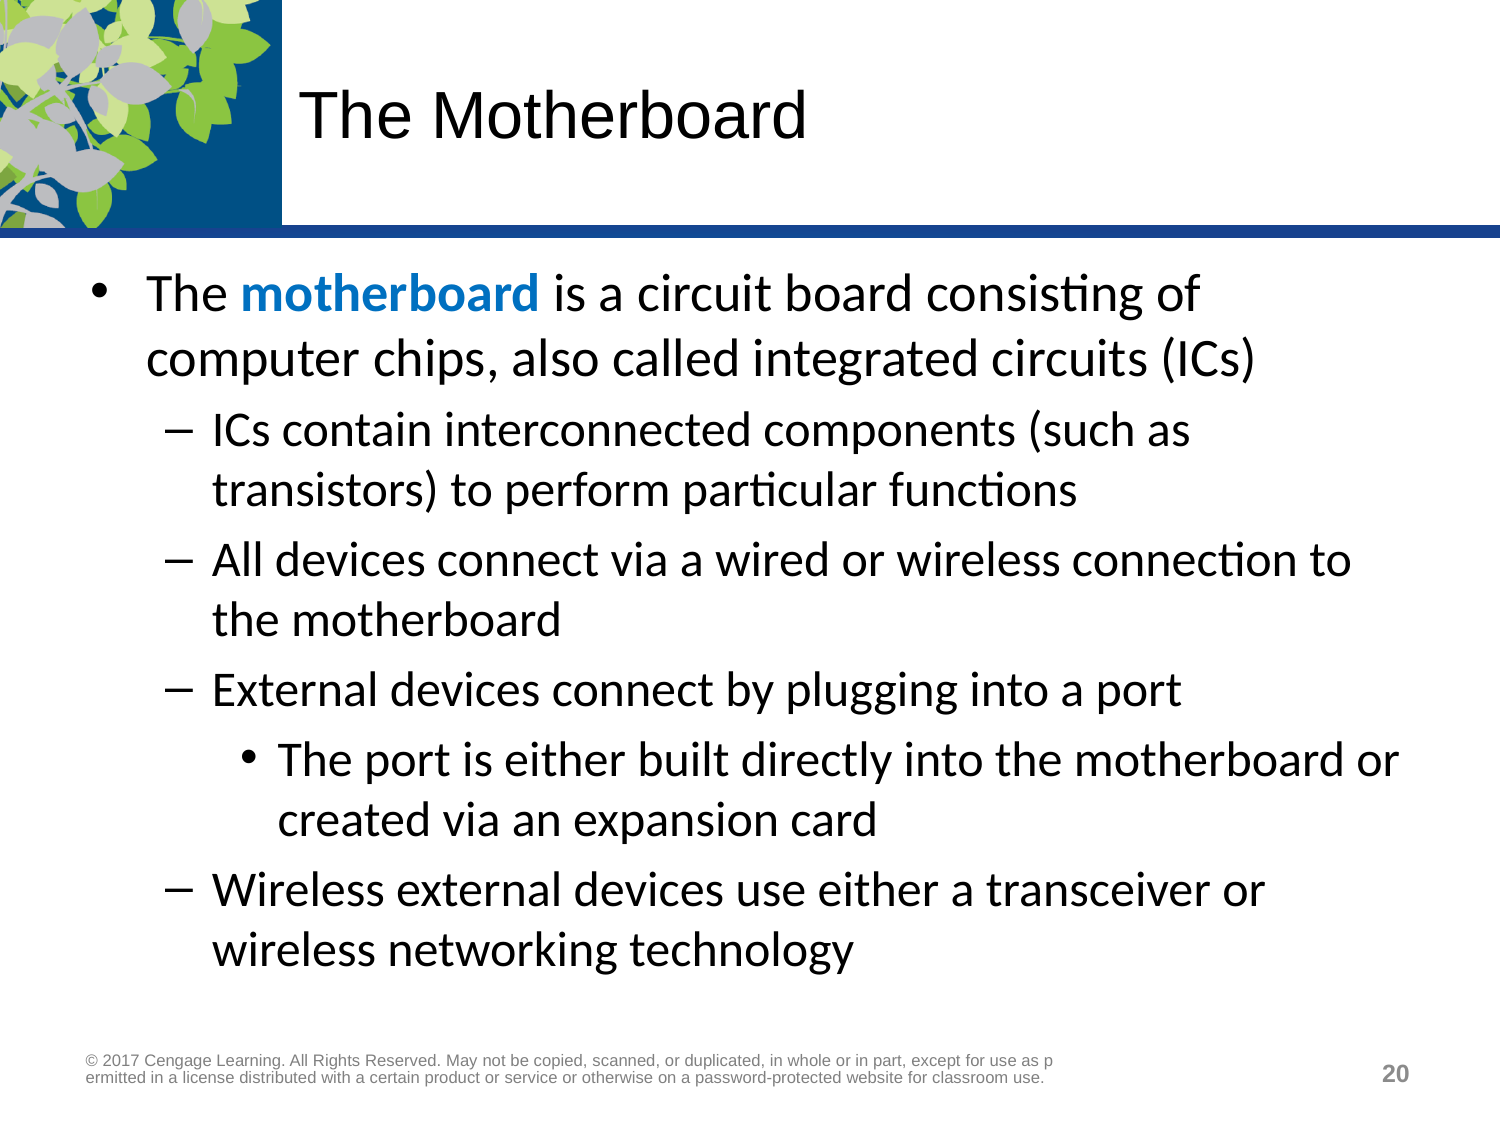

# The Motherboard
The motherboard is a circuit board consisting of computer chips, also called integrated circuits (ICs)
ICs contain interconnected components (such as transistors) to perform particular functions
All devices connect via a wired or wireless connection to the motherboard
External devices connect by plugging into a port
The port is either built directly into the motherboard or created via an expansion card
Wireless external devices use either a transceiver or wireless networking technology
© 2017 Cengage Learning. All Rights Reserved. May not be copied, scanned, or duplicated, in whole or in part, except for use as permitted in a license distributed with a certain product or service or otherwise on a password-protected website for classroom use.
20